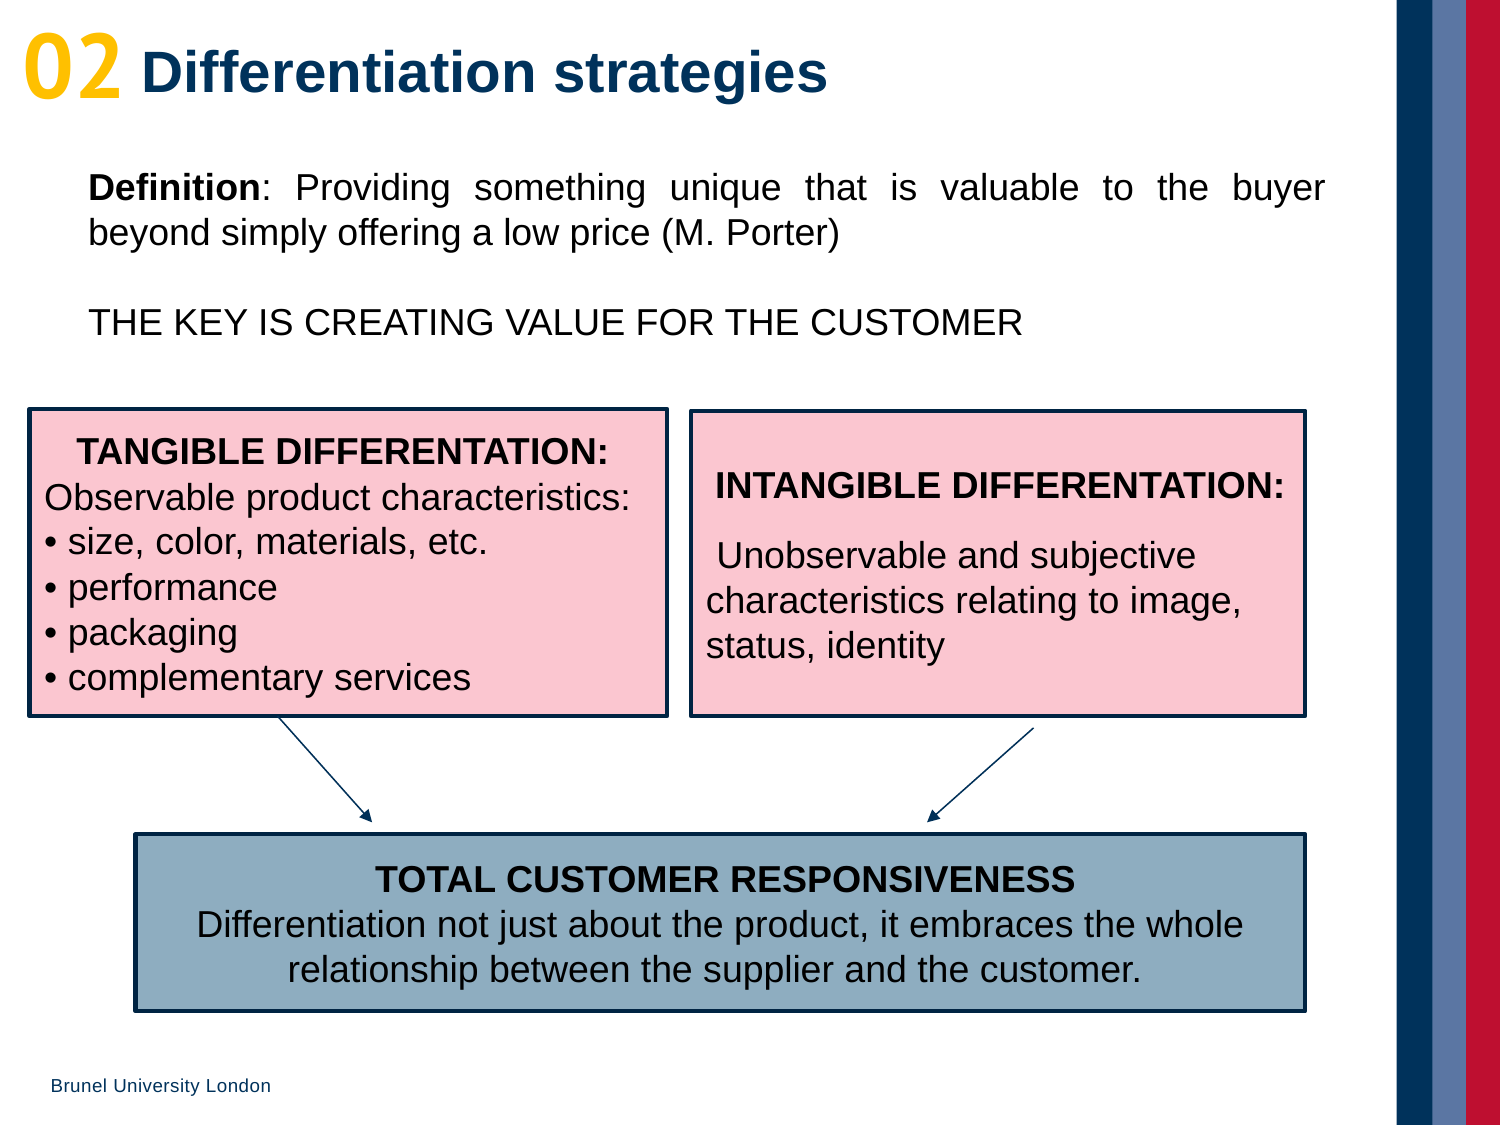

02
# Differentiation strategies
Definition: Providing something unique that is valuable to the buyer beyond simply offering a low price (M. Porter)

THE KEY IS CREATING VALUE FOR THE CUSTOMER
TANGIBLE DIFFERENTATION:
Observable product characteristics: • size, color, materials, etc.
• performance
• packaging
• complementary services
 INTANGIBLE DIFFERENTATION:
 Unobservable and subjective characteristics relating to image, status, identity
 TOTAL CUSTOMER RESPONSIVENESS
 Differentiation not just about the product, it embraces the whole  relationship between the supplier and the customer.